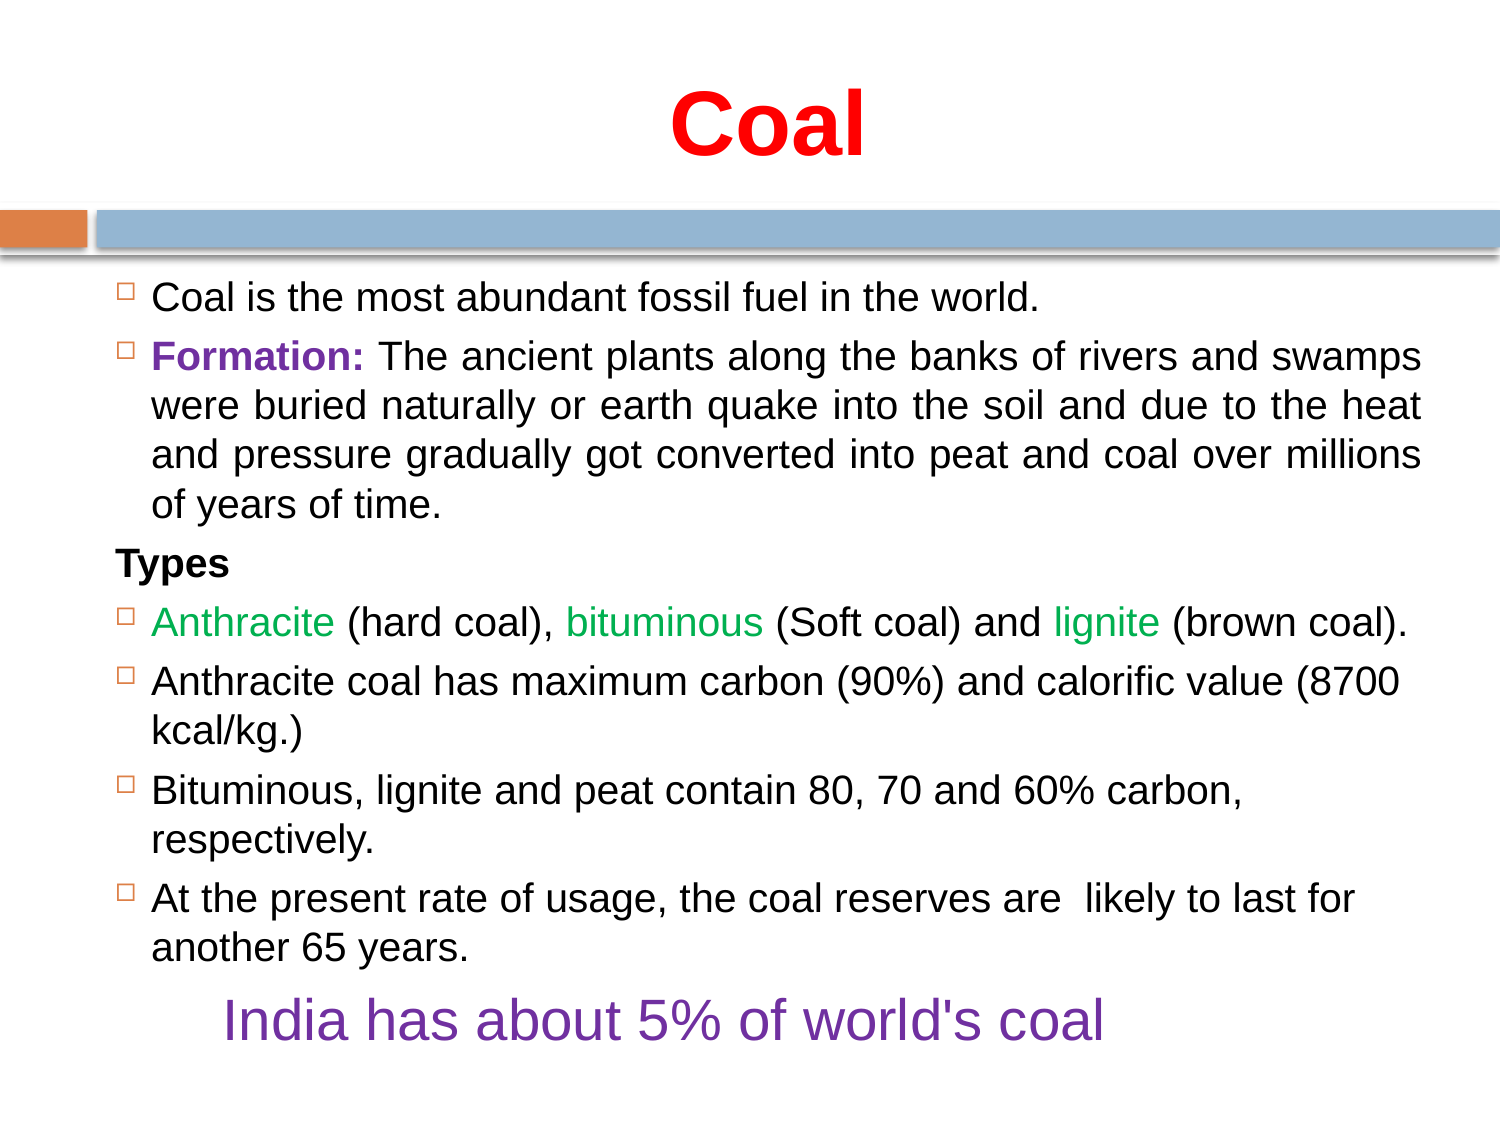

# Coal
Coal is the most abundant fossil fuel in the world.
Formation: The ancient plants along the banks of rivers and swamps were buried naturally or earth quake into the soil and due to the heat and pressure gradually got converted into peat and coal over millions of years of time.
Types
Anthracite (hard coal), bituminous (Soft coal) and lignite (brown coal).
Anthracite coal has maximum carbon (90%) and calorific value (8700 kcal/kg.)
Bituminous, lignite and peat contain 80, 70 and 60% carbon, respectively.
At the present rate of usage, the coal reserves are  likely to last for another 65 years.
India has about 5% of world's coal